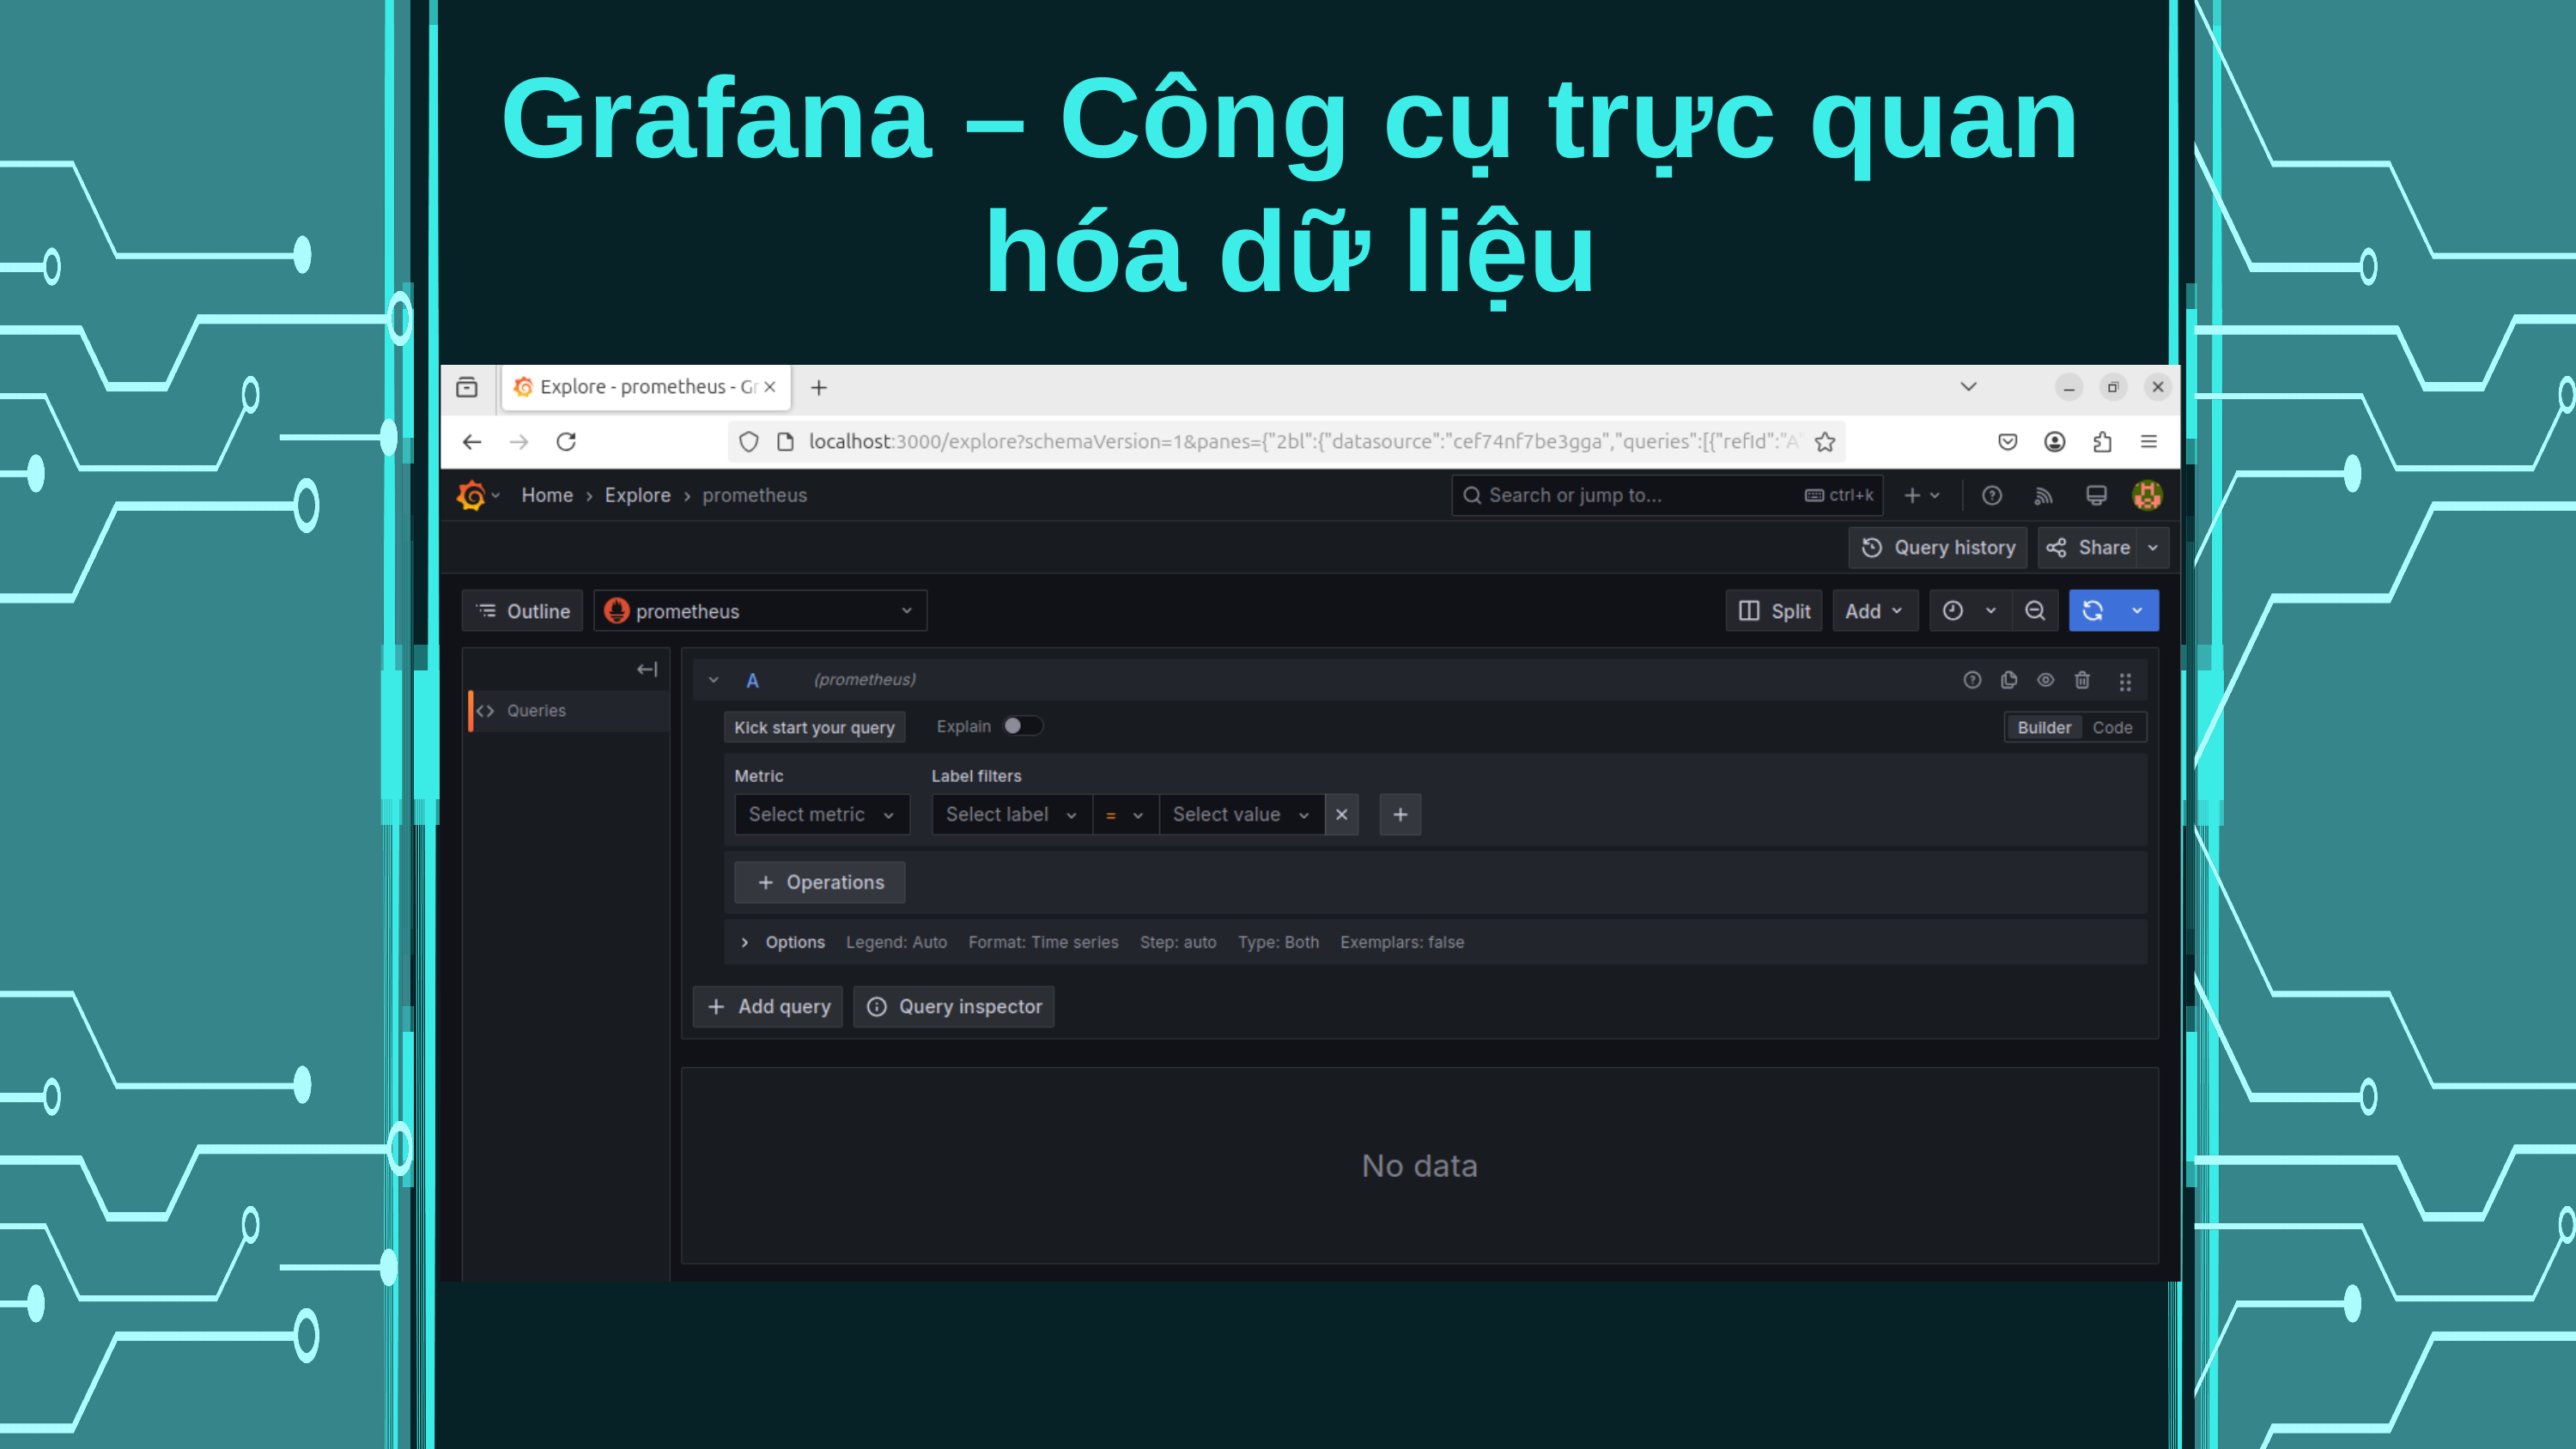

Grafana – Công cụ trực quan hóa dữ liệu